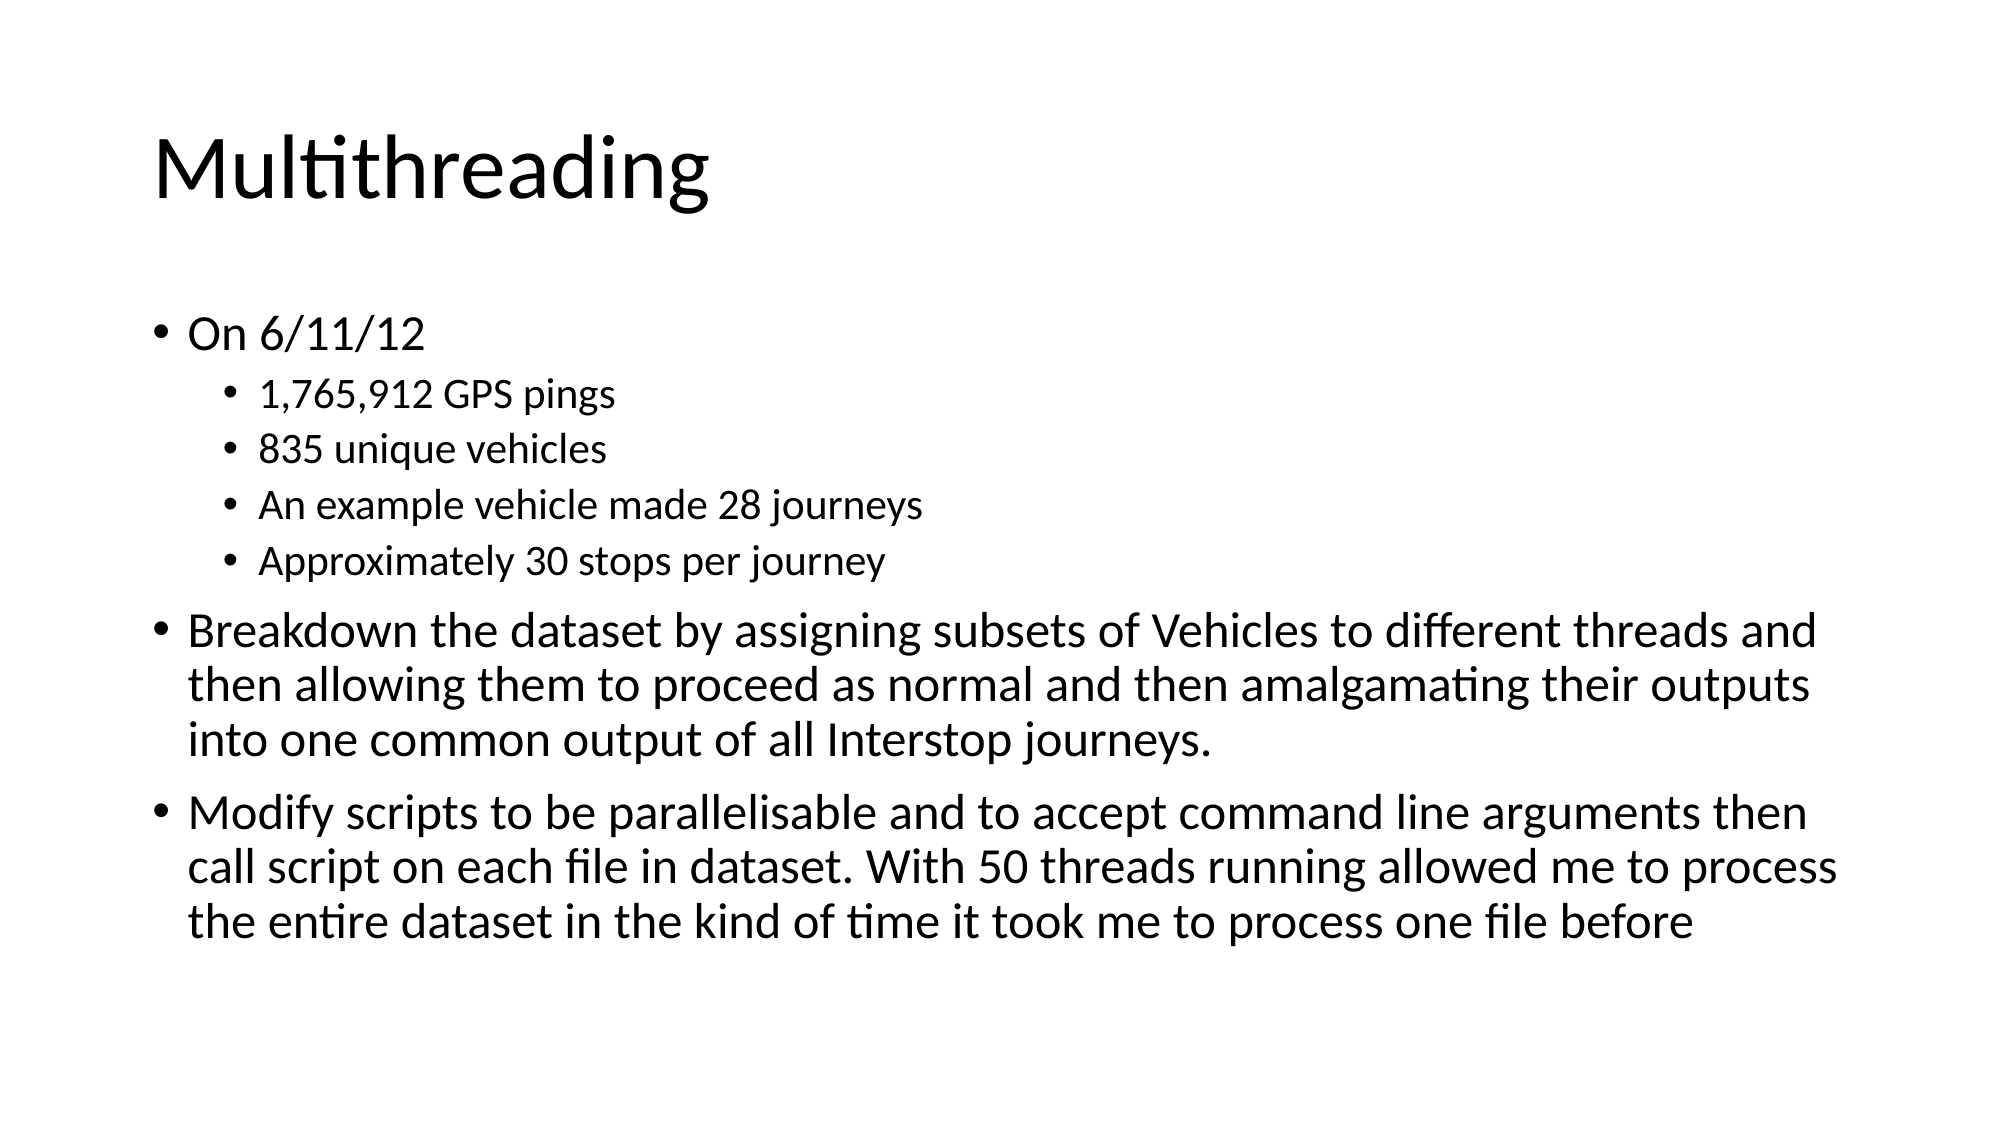

# Multithreading
On 6/11/12
1,765,912 GPS pings
835 unique vehicles
An example vehicle made 28 journeys
Approximately 30 stops per journey
Breakdown the dataset by assigning subsets of Vehicles to different threads and then allowing them to proceed as normal and then amalgamating their outputs into one common output of all Interstop journeys.
Modify scripts to be parallelisable and to accept command line arguments then call script on each file in dataset. With 50 threads running allowed me to process the entire dataset in the kind of time it took me to process one file before